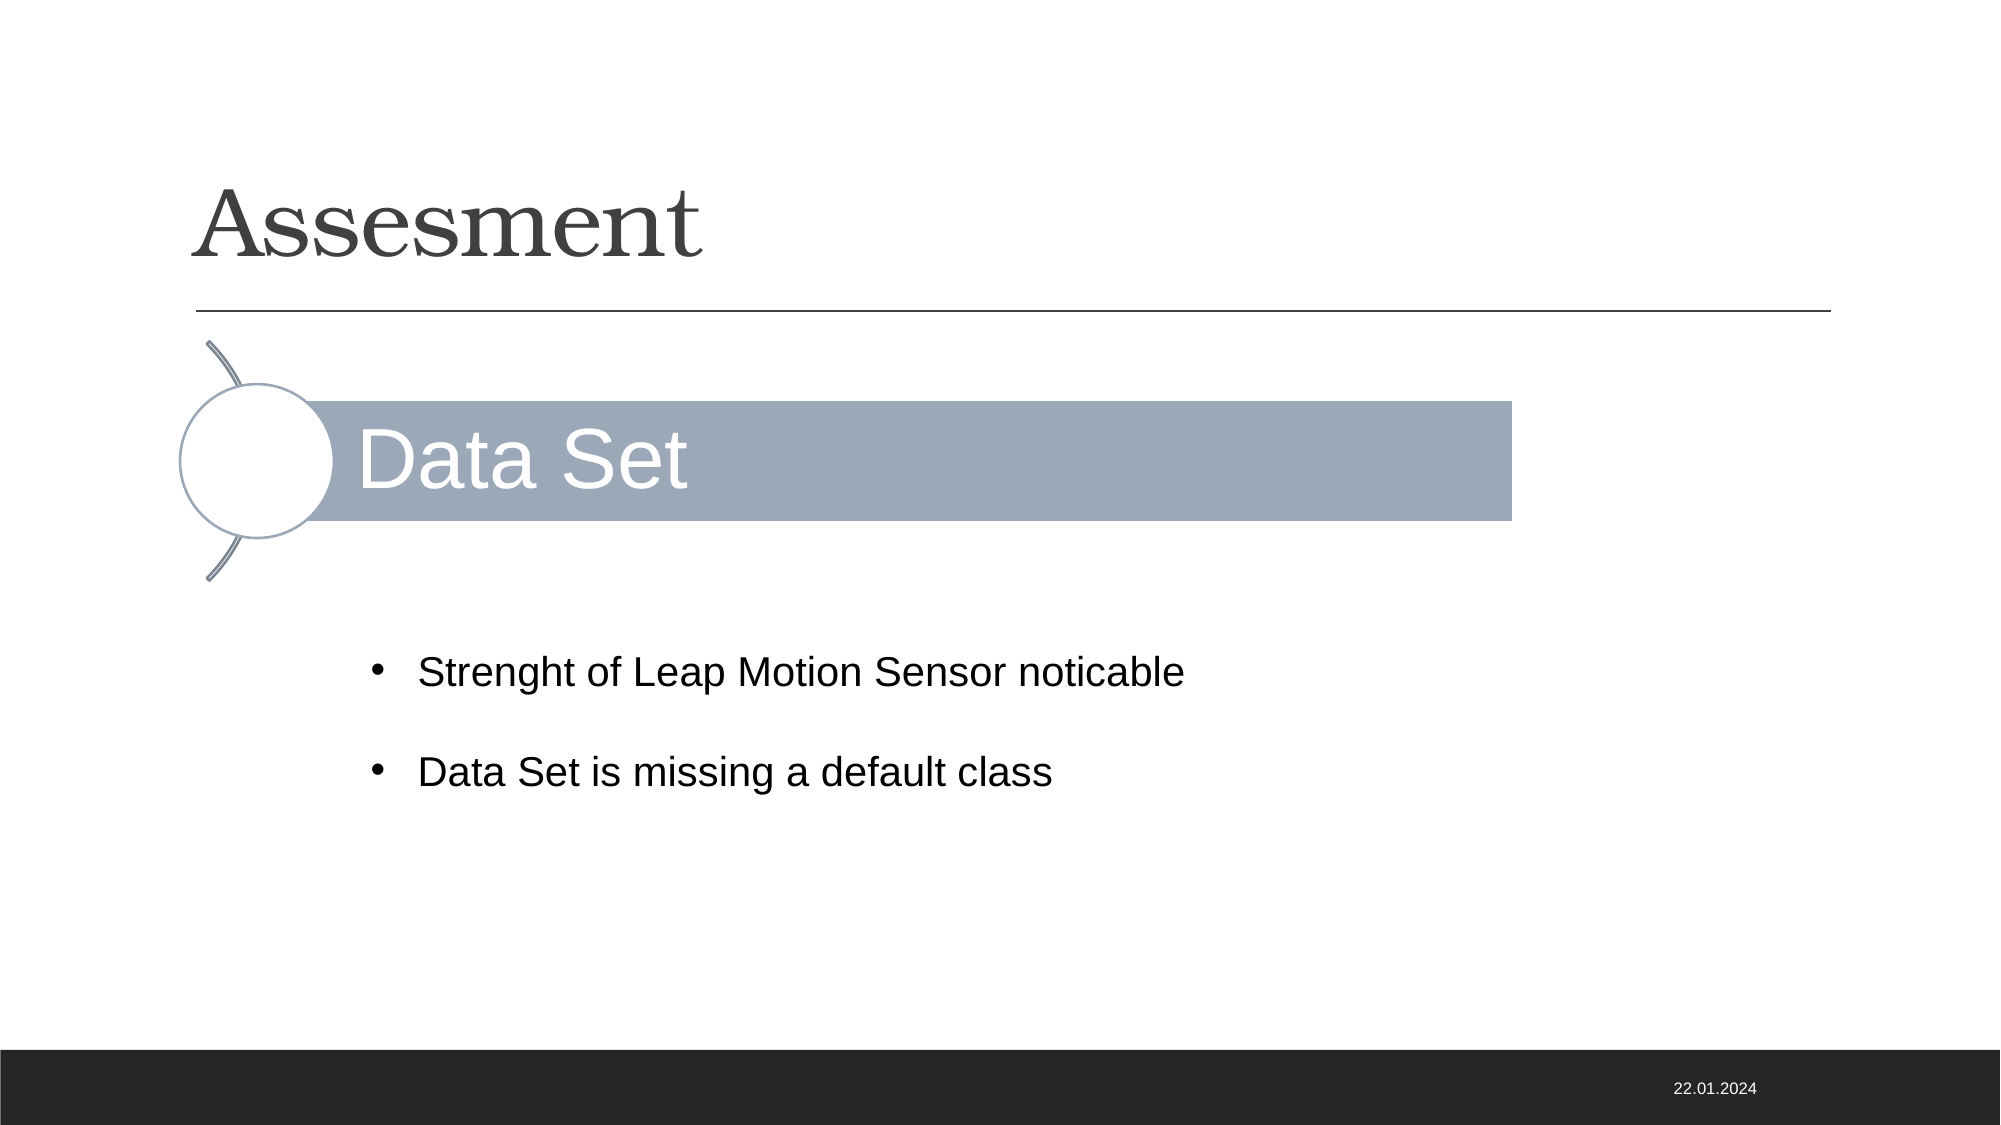

# Assesment
Data Set
Strenght of Leap Motion Sensor noticable

Data Set is missing a default class
22.01.2024